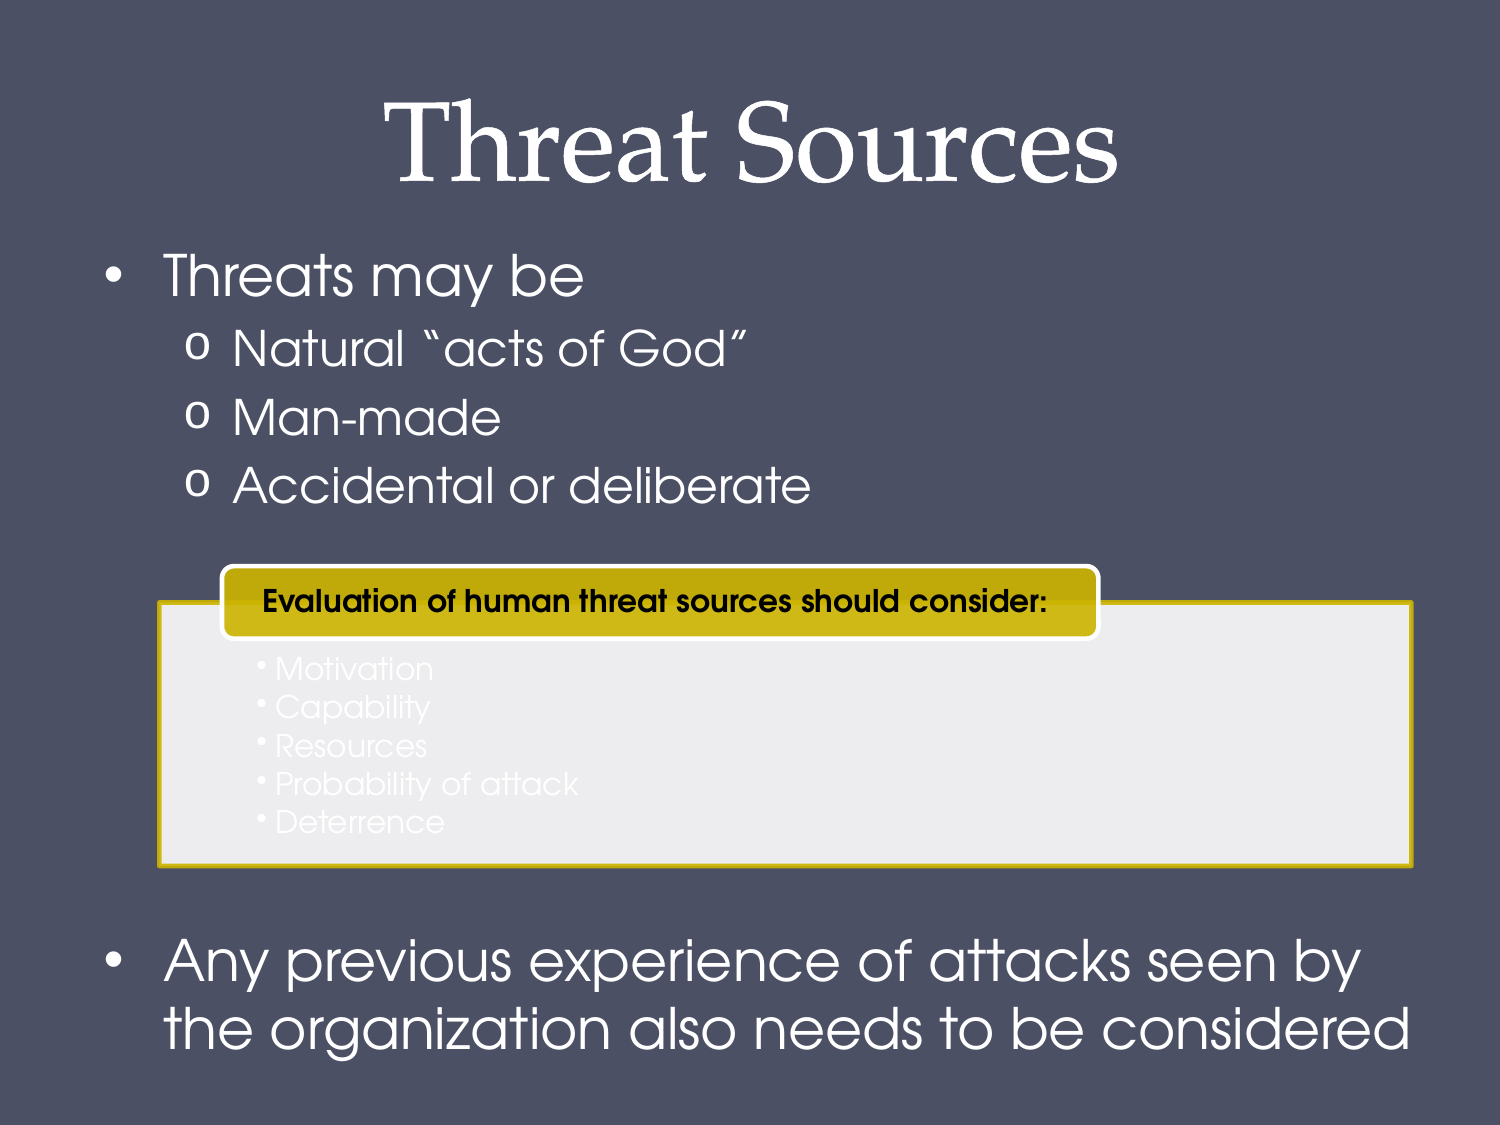

# Threat Sources
Threats may be
Natural “acts of God”
Man-made
Accidental or deliberate

Any previous experience of attacks seen by the organization also needs to be considered
Motivation
Capability
Resources
Probability of attack
Deterrence
Evaluation of human threat sources should consider: